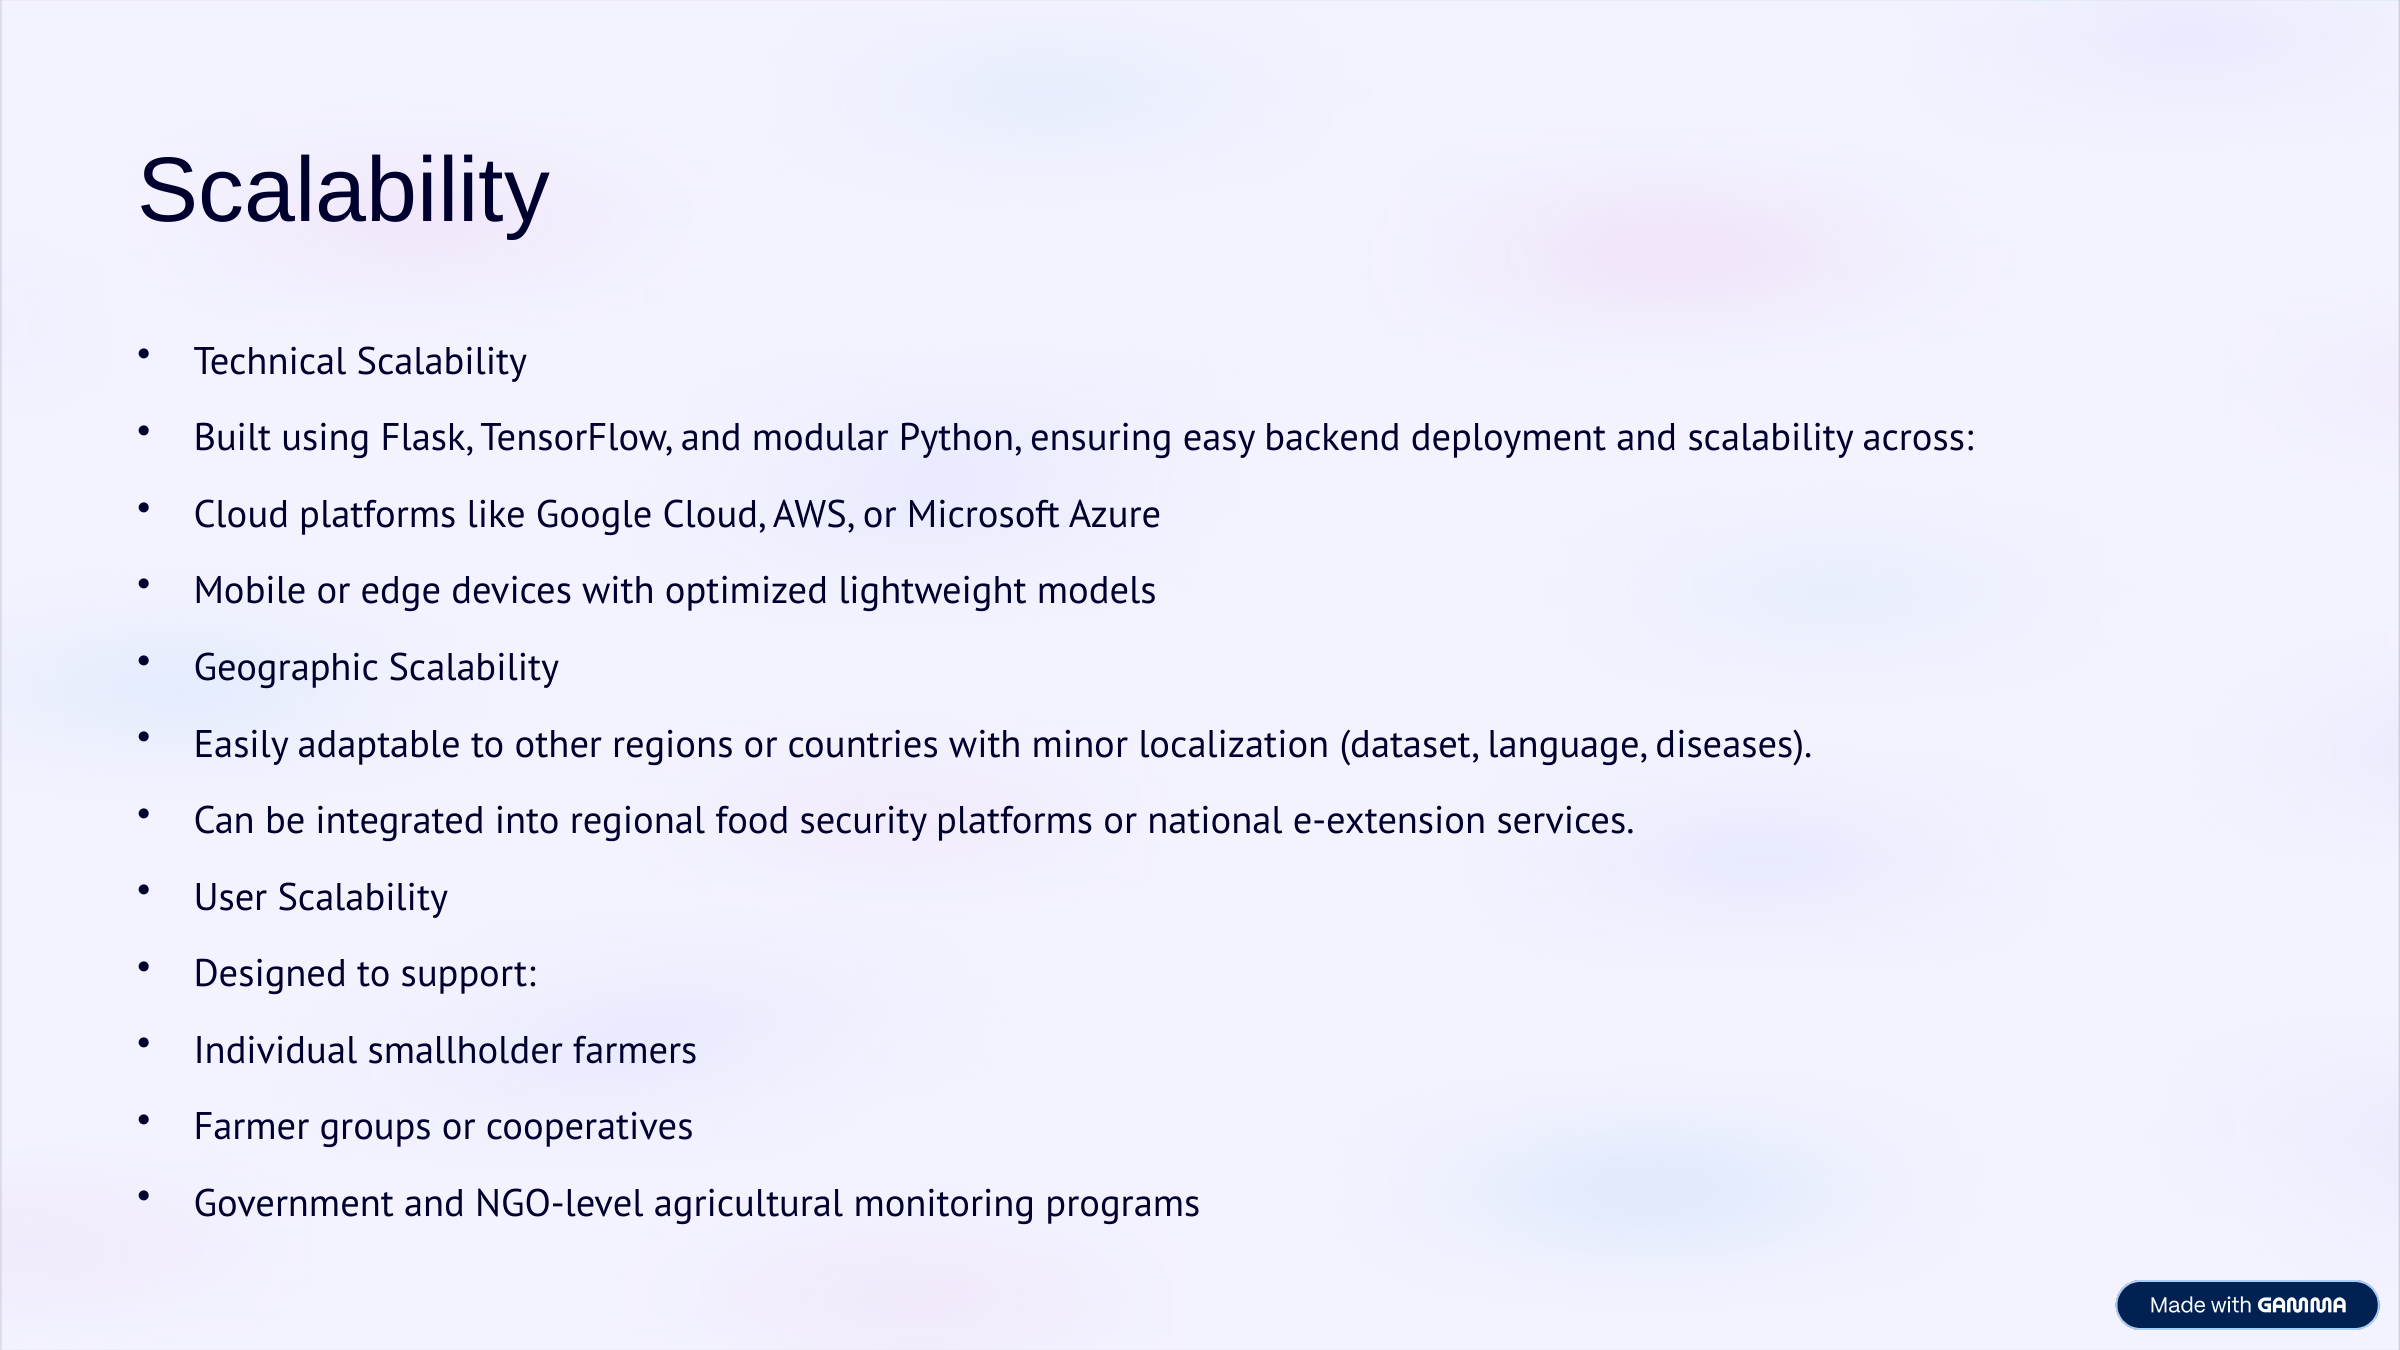

Scalability
Technical Scalability
Built using Flask, TensorFlow, and modular Python, ensuring easy backend deployment and scalability across:
Cloud platforms like Google Cloud, AWS, or Microsoft Azure
Mobile or edge devices with optimized lightweight models
Geographic Scalability
Easily adaptable to other regions or countries with minor localization (dataset, language, diseases).
Can be integrated into regional food security platforms or national e-extension services.
User Scalability
Designed to support:
Individual smallholder farmers
Farmer groups or cooperatives
Government and NGO-level agricultural monitoring programs